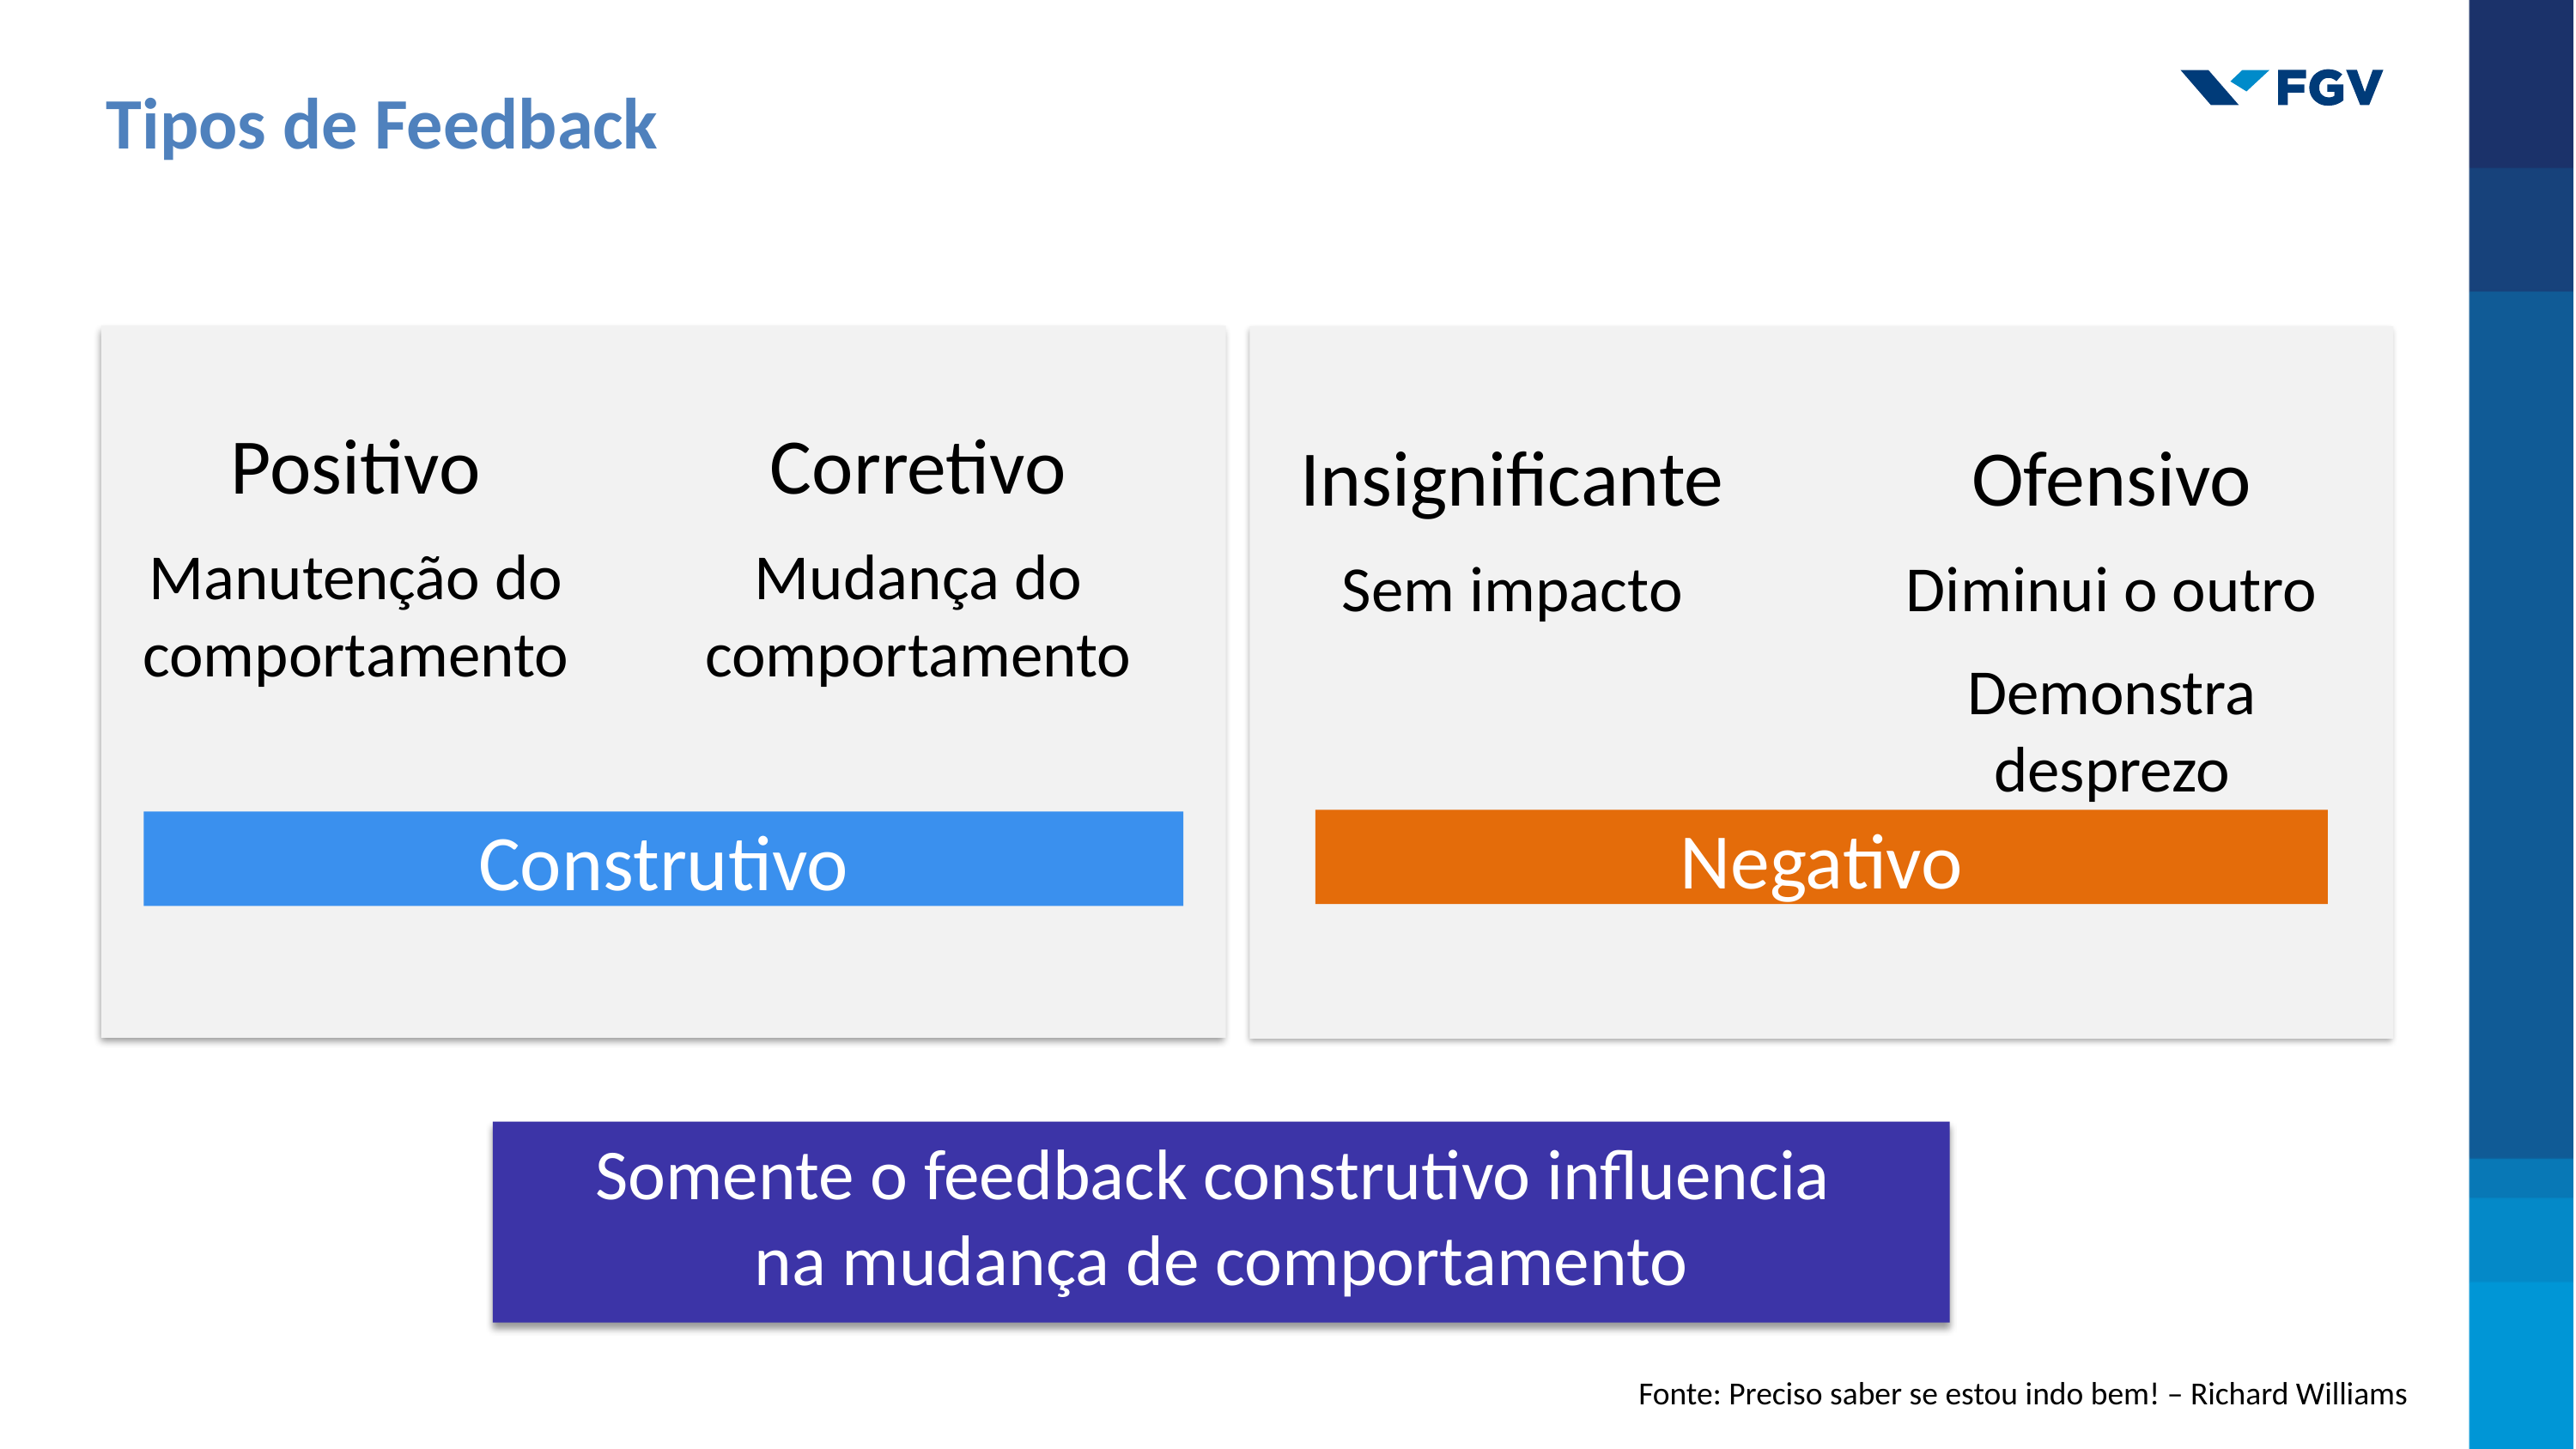

# Tipos de Feedback

Positivo
Manutenção do comportamento
Corretivo
Mudança do comportamento
Construtivo

Negativo
Insignificante
Sem impacto
Ofensivo
Diminui o outro
Demonstra desprezo
Somente o feedback construtivo influencia
na mudança de comportamento
Fonte: Preciso saber se estou indo bem! – Richard Williams